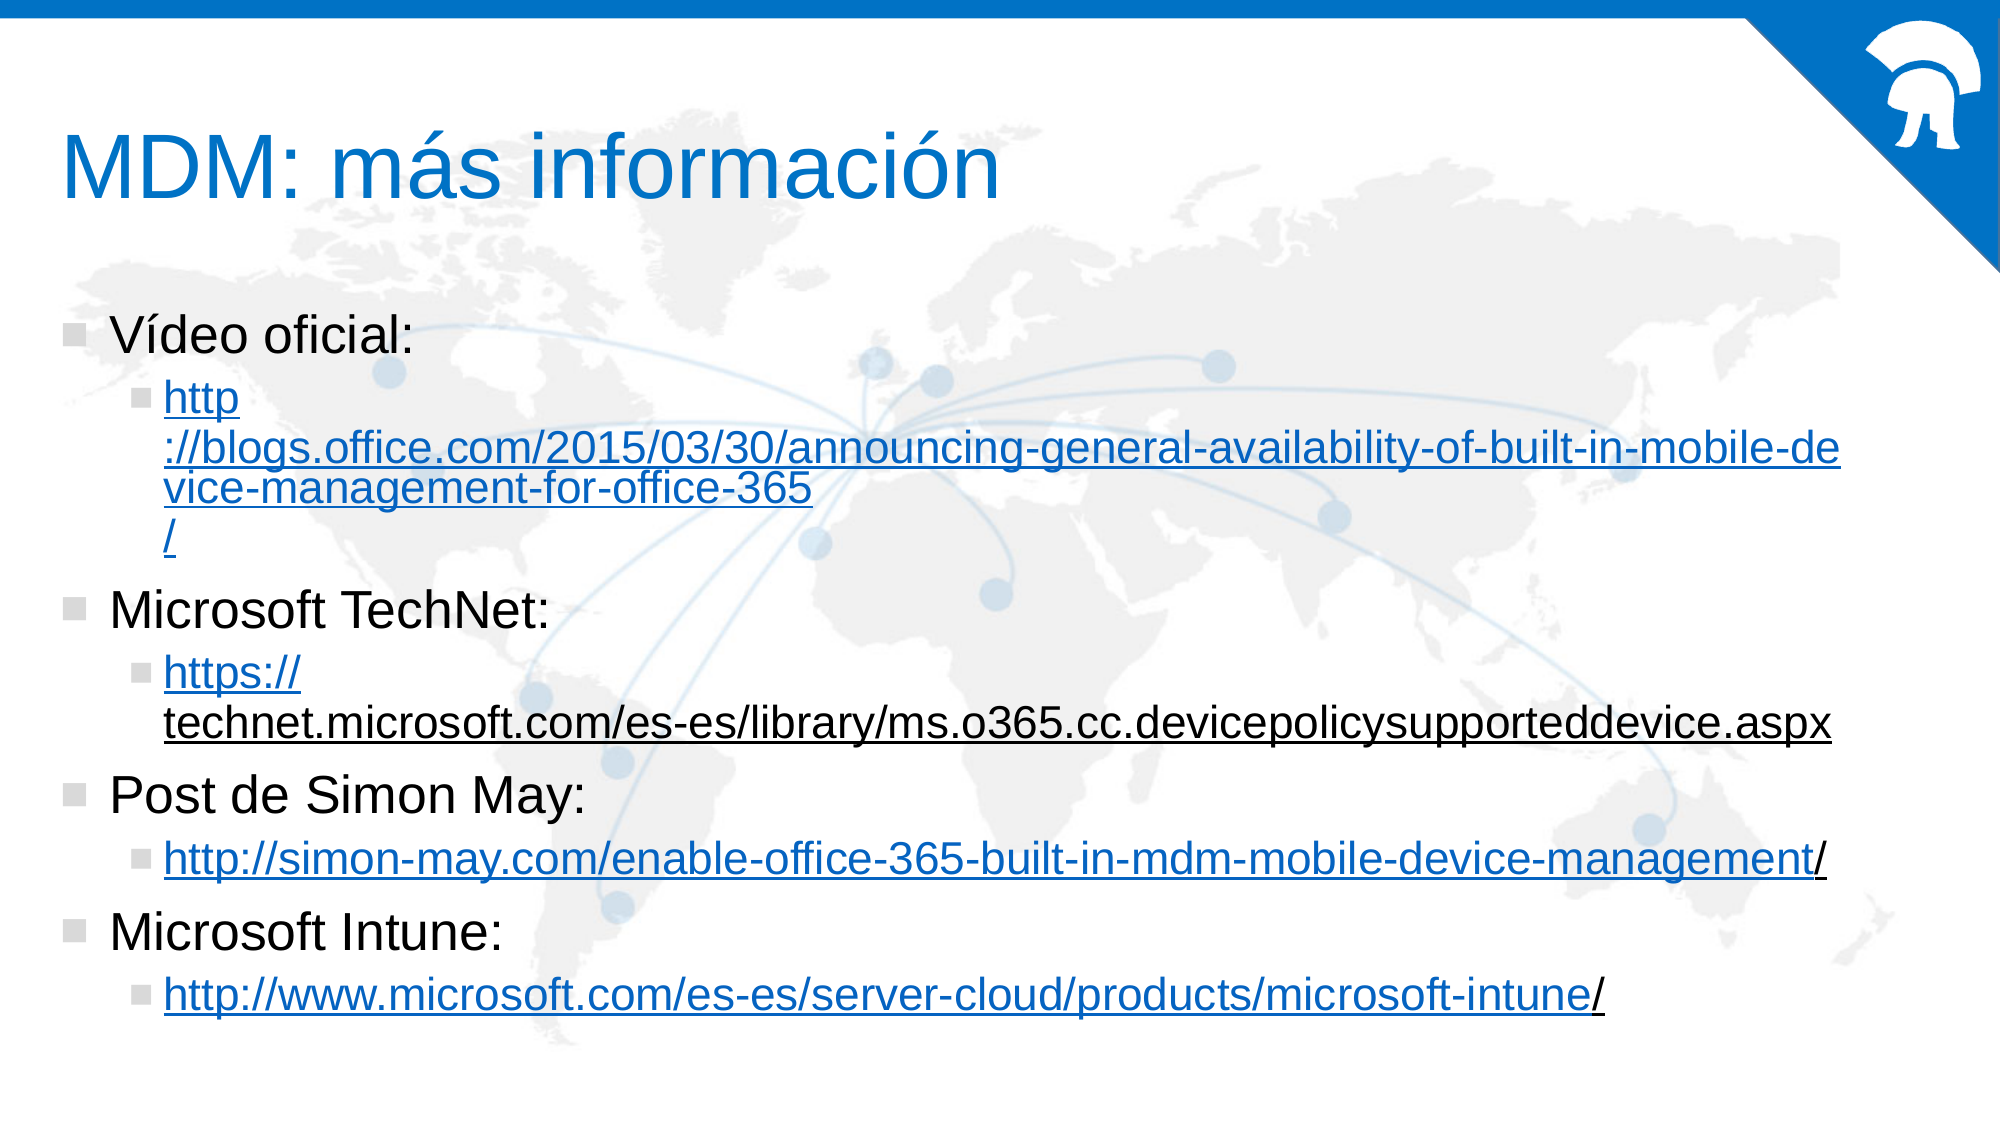

# MDM: más información
 Vídeo oficial:
http://blogs.office.com/2015/03/30/announcing-general-availability-of-built-in-mobile-device-management-for-office-365/
 Microsoft TechNet:
https://technet.microsoft.com/es-es/library/ms.o365.cc.devicepolicysupporteddevice.aspx
 Post de Simon May:
http://simon-may.com/enable-office-365-built-in-mdm-mobile-device-management/
 Microsoft Intune:
http://www.microsoft.com/es-es/server-cloud/products/microsoft-intune/